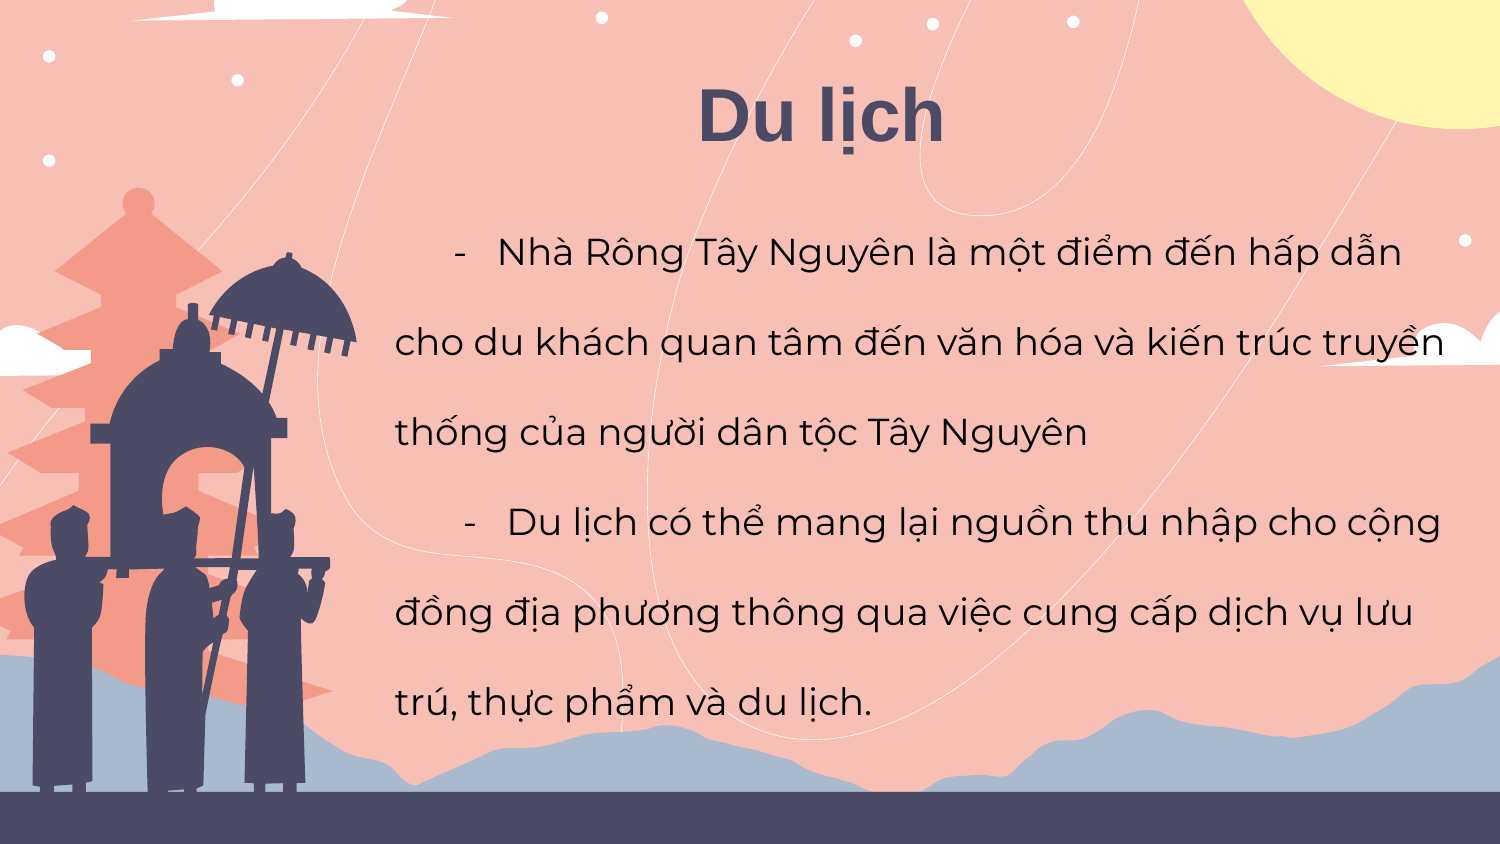

# Du lịch
      -   Nhà Rông Tây Nguyên là một điểm đến hấp dẫn
cho du khách quan tâm đến văn hóa và kiến trúc truyền
thống của người dân tộc Tây Nguyên
       -   Du lịch có thể mang lại nguồn thu nhập cho cộng
đồng địa phương thông qua việc cung cấp dịch vụ lưu
trú, thực phẩm và du lịch.